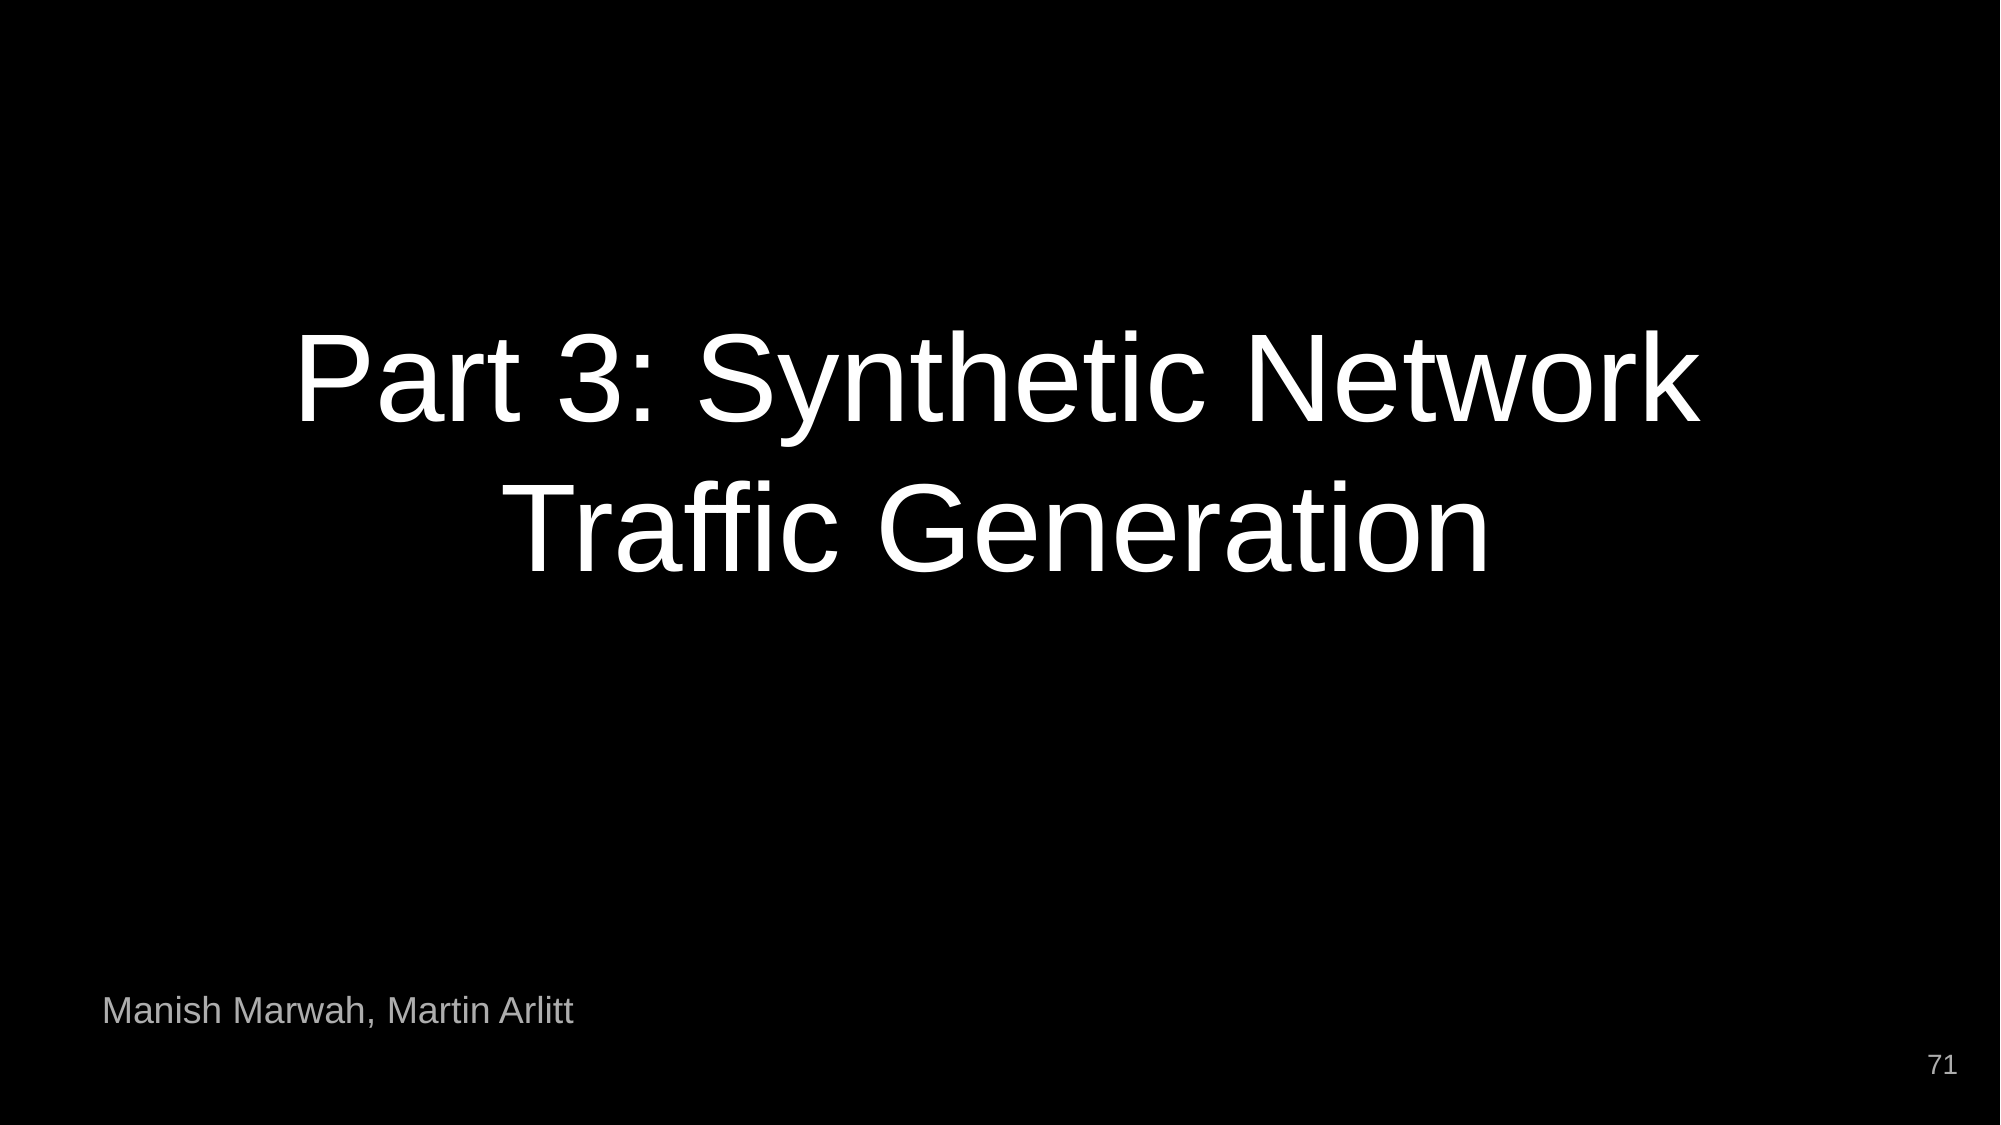

# Part 3: Synthetic Network Traffic Generation

Manish Marwah, Martin Arlitt

71